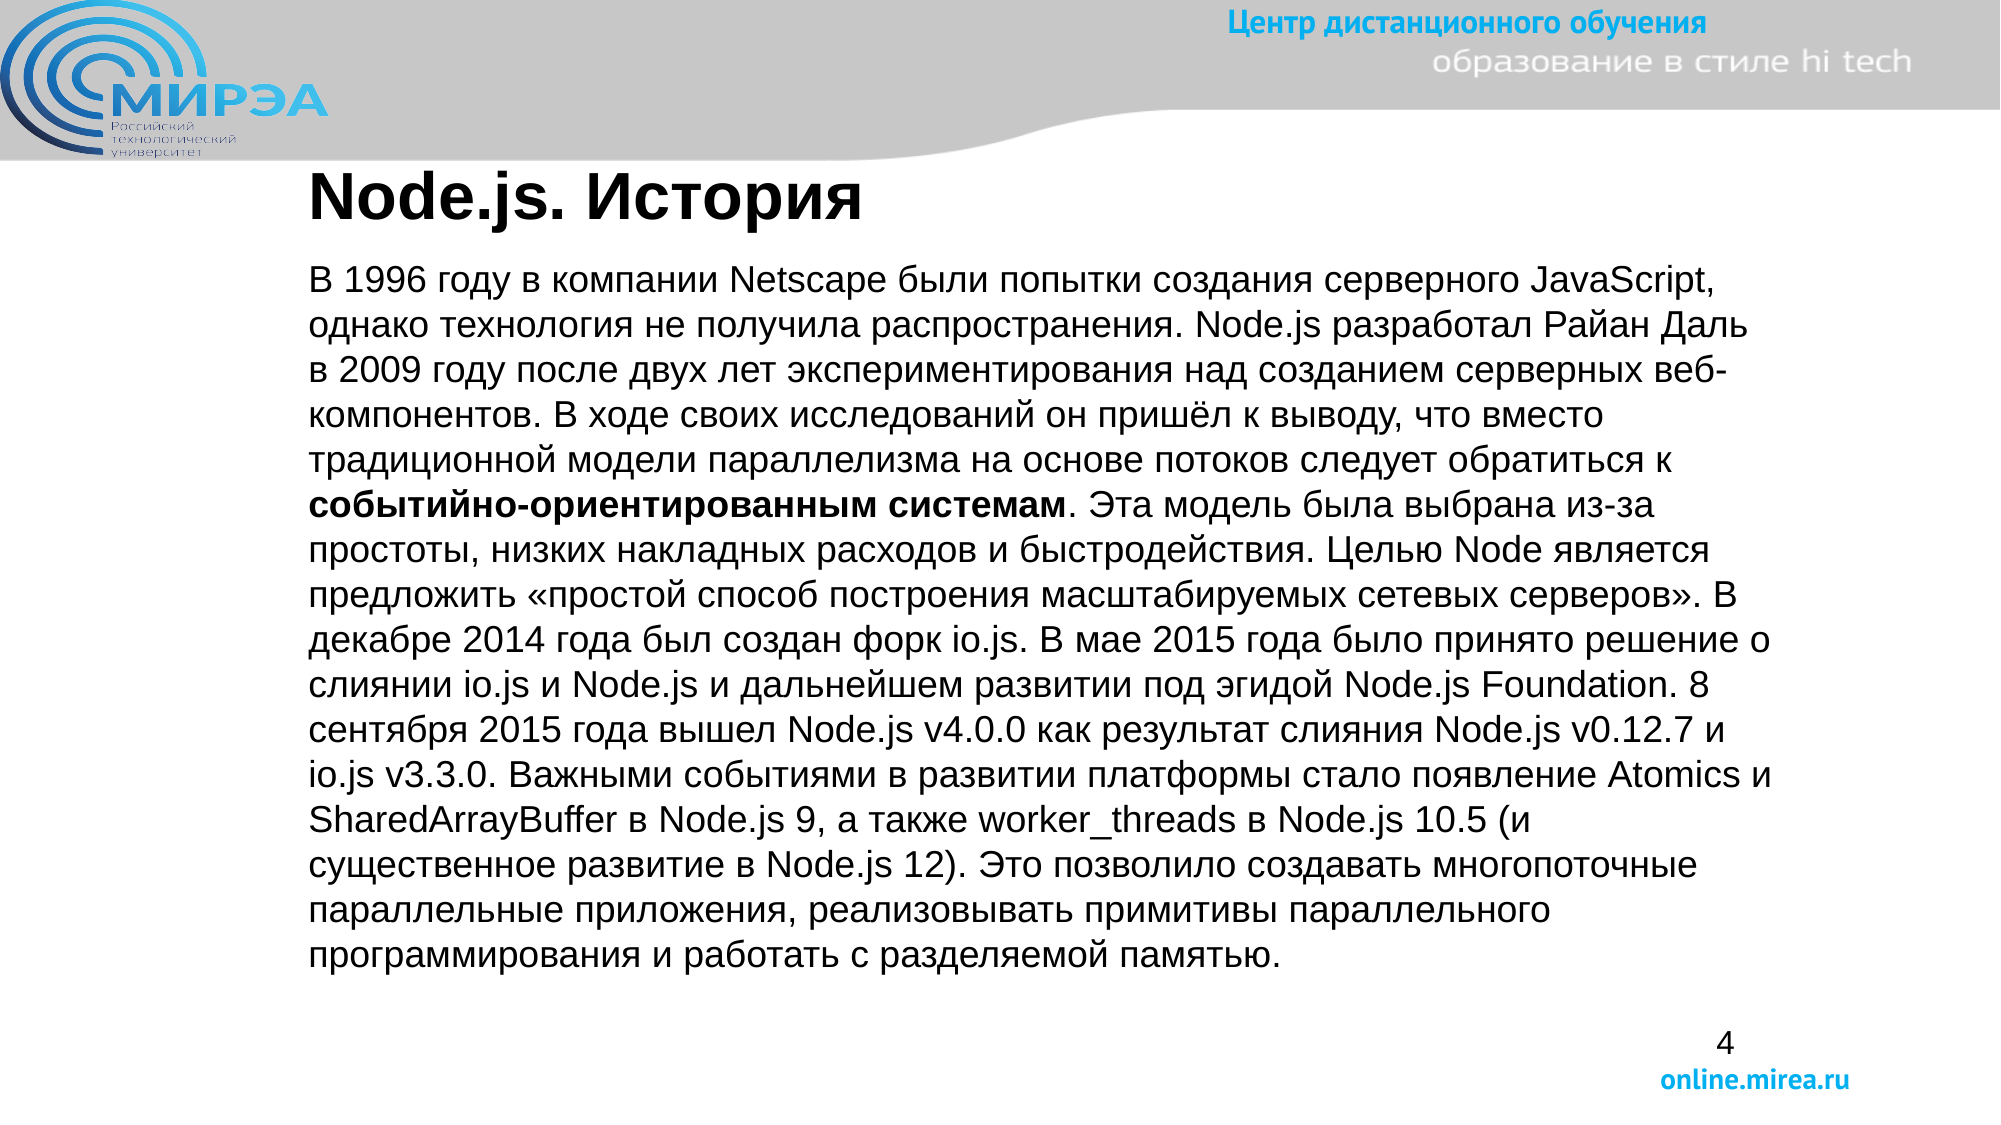

Node.js. История
В 1996 году в компании Netscape были попытки создания серверного JavaScript, однако технология не получила распространения. Node.js разработал Райан Даль в 2009 году после двух лет экспериментирования над созданием серверных веб-компонентов. В ходе своих исследований он пришёл к выводу, что вместо традиционной модели параллелизма на основе потоков следует обратиться к событийно-ориентированным системам. Эта модель была выбрана из-за простоты, низких накладных расходов и быстродействия. Целью Node является предложить «простой способ построения масштабируемых сетевых серверов». В декабре 2014 года был создан форк io.js. В мае 2015 года было принято решение о слиянии io.js и Node.js и дальнейшем развитии под эгидой Node.js Foundation. 8 сентября 2015 года вышел Node.js v4.0.0 как результат слияния Node.js v0.12.7 и io.js v3.3.0. Важными событиями в развитии платформы стало появление Atomics и SharedArrayBuffer в Node.js 9, а также worker_threads в Node.js 10.5 (и существенное развитие в Node.js 12). Это позволило создавать многопоточные параллельные приложения, реализовывать примитивы параллельного программирования и работать с разделяемой памятью.
4